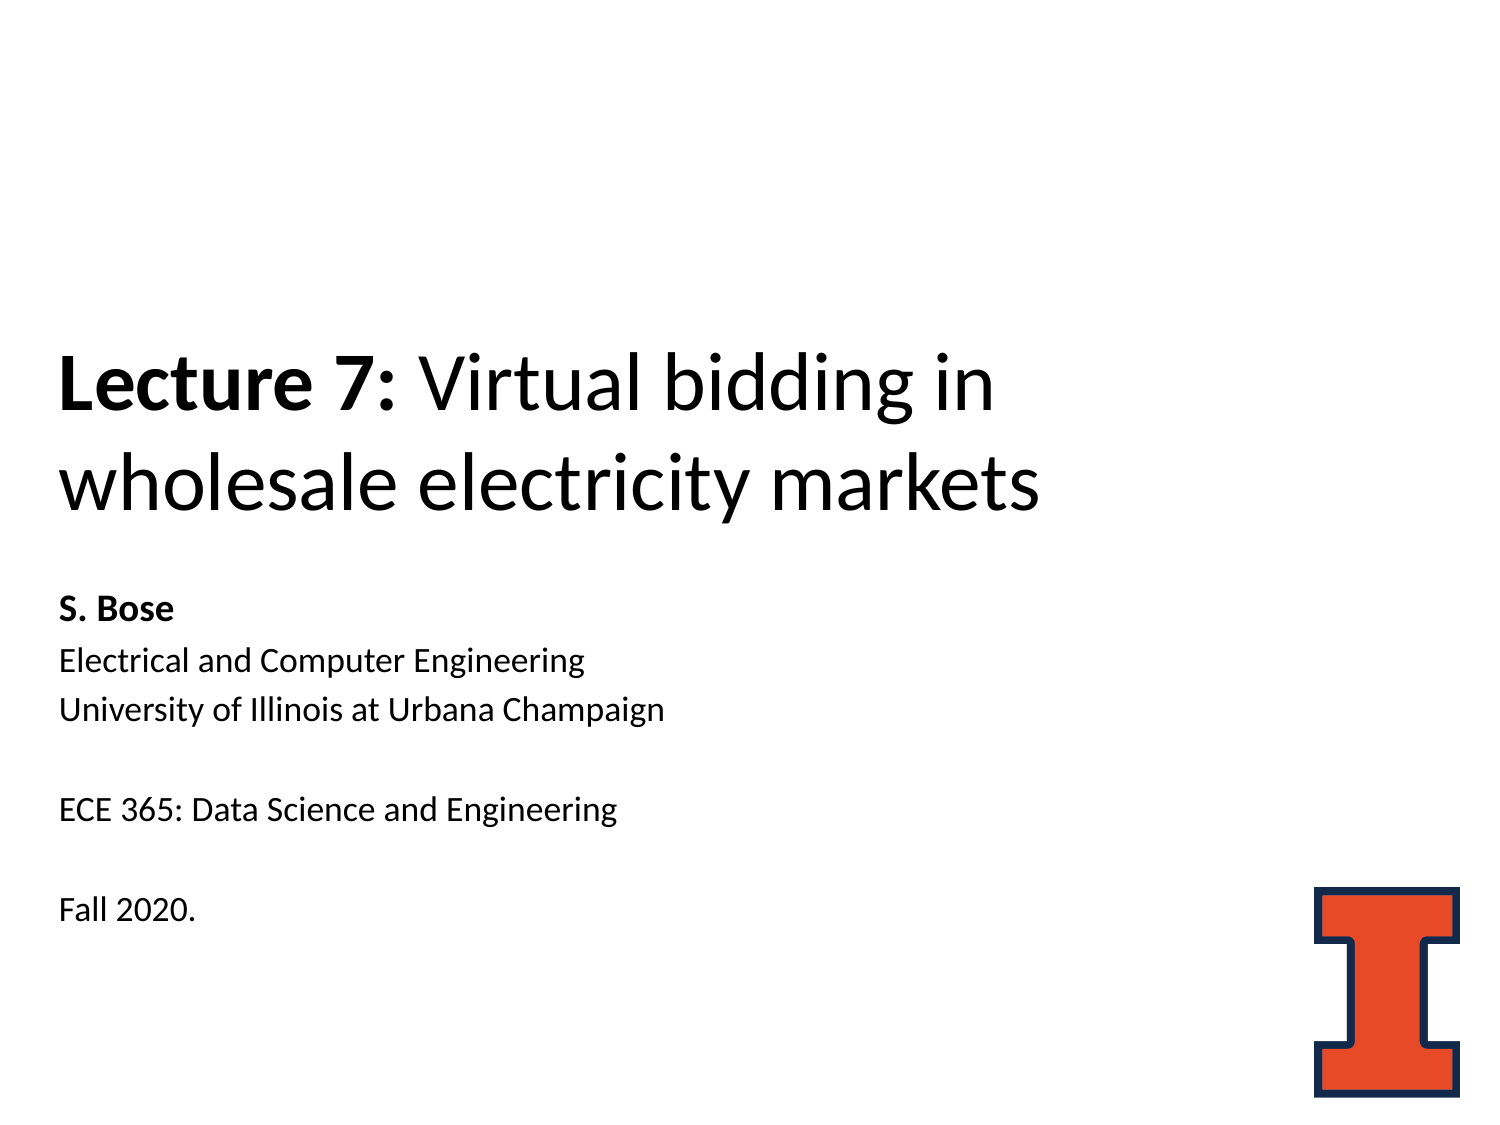

# Lecture 7: Virtual bidding in wholesale electricity markets
S. Bose
Electrical and Computer Engineering
University of Illinois at Urbana Champaign

ECE 365: Data Science and Engineering

Fall 2020.